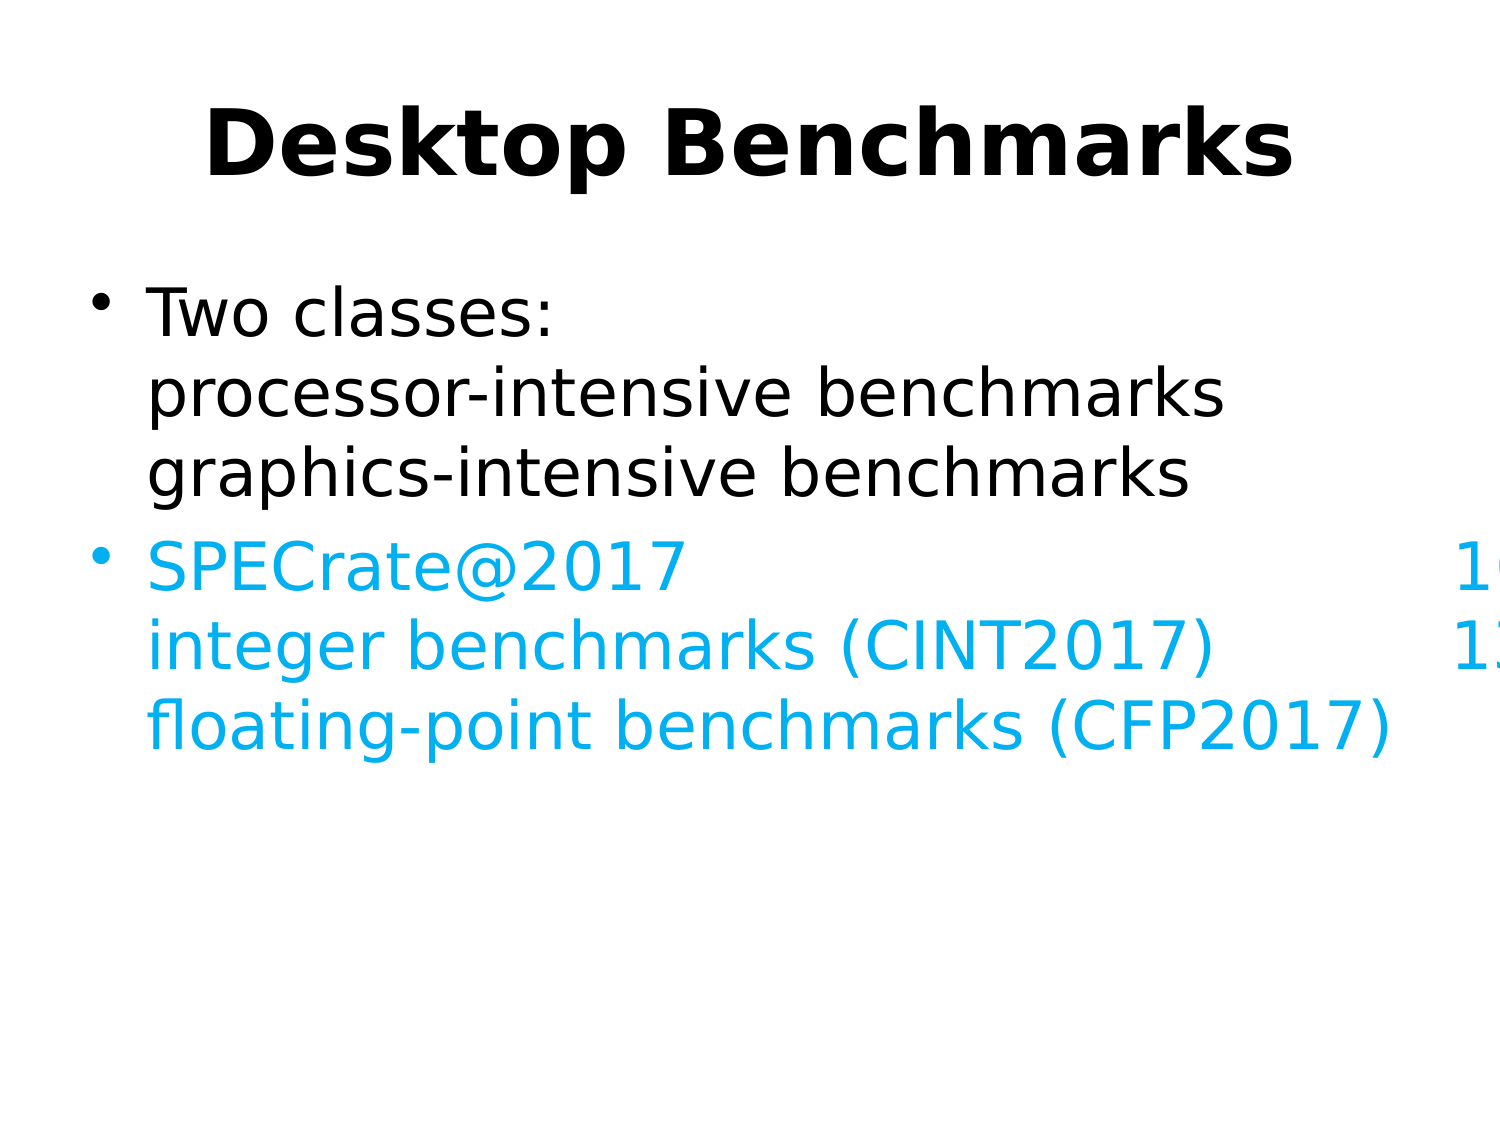

# Desktop Benchmarks
Two classes:                                 processor-intensive benchmarks      graphics-intensive benchmarks
SPECrate@2017                                    10 integer benchmarks (CINT2017)           13 floating-point benchmarks (CFP2017)